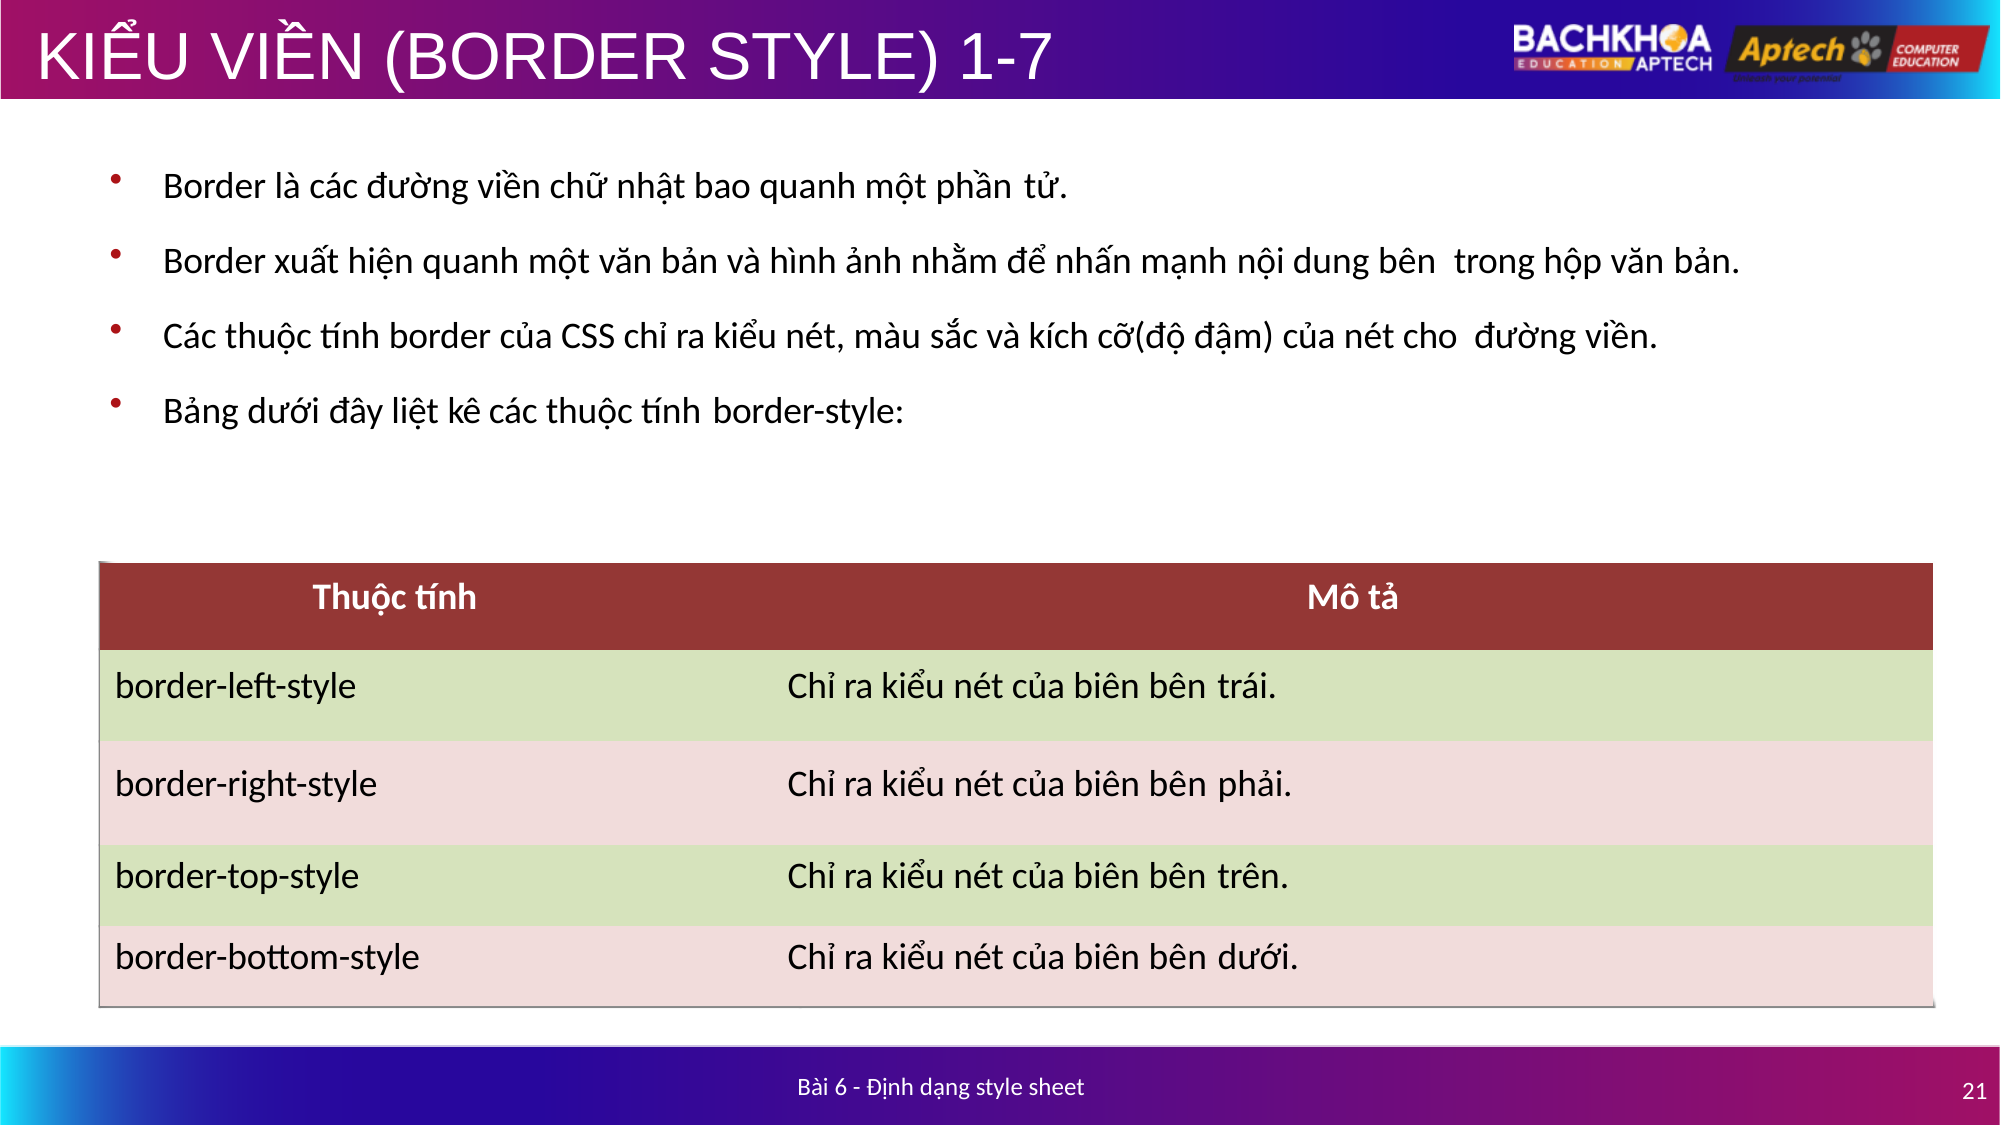

# KIỂU VIỀN (BORDER STYLE) 1-7
Border là các đường viền chữ nhật bao quanh một phần tử.
Border xuất hiện quanh một văn bản và hình ảnh nhằm để nhấn mạnh nội dung bên  trong hộp văn bản.
Các thuộc tính border của CSS chỉ ra kiểu nét, màu sắc và kích cỡ(độ đậm) của nét cho  đường viền.
Bảng dưới đây liệt kê các thuộc tính border-style:

| Thuộc tính | Mô tả |
| --- | --- |
| border-left-style | Chỉ ra kiểu nét của biên bên trái. |
| border-right-style | Chỉ ra kiểu nét của biên bên phải. |
| border-top-style | Chỉ ra kiểu nét của biên bên trên. |
| border-bottom-style | Chỉ ra kiểu nét của biên bên dưới. |
Bài 6 - Định dạng style sheet
21